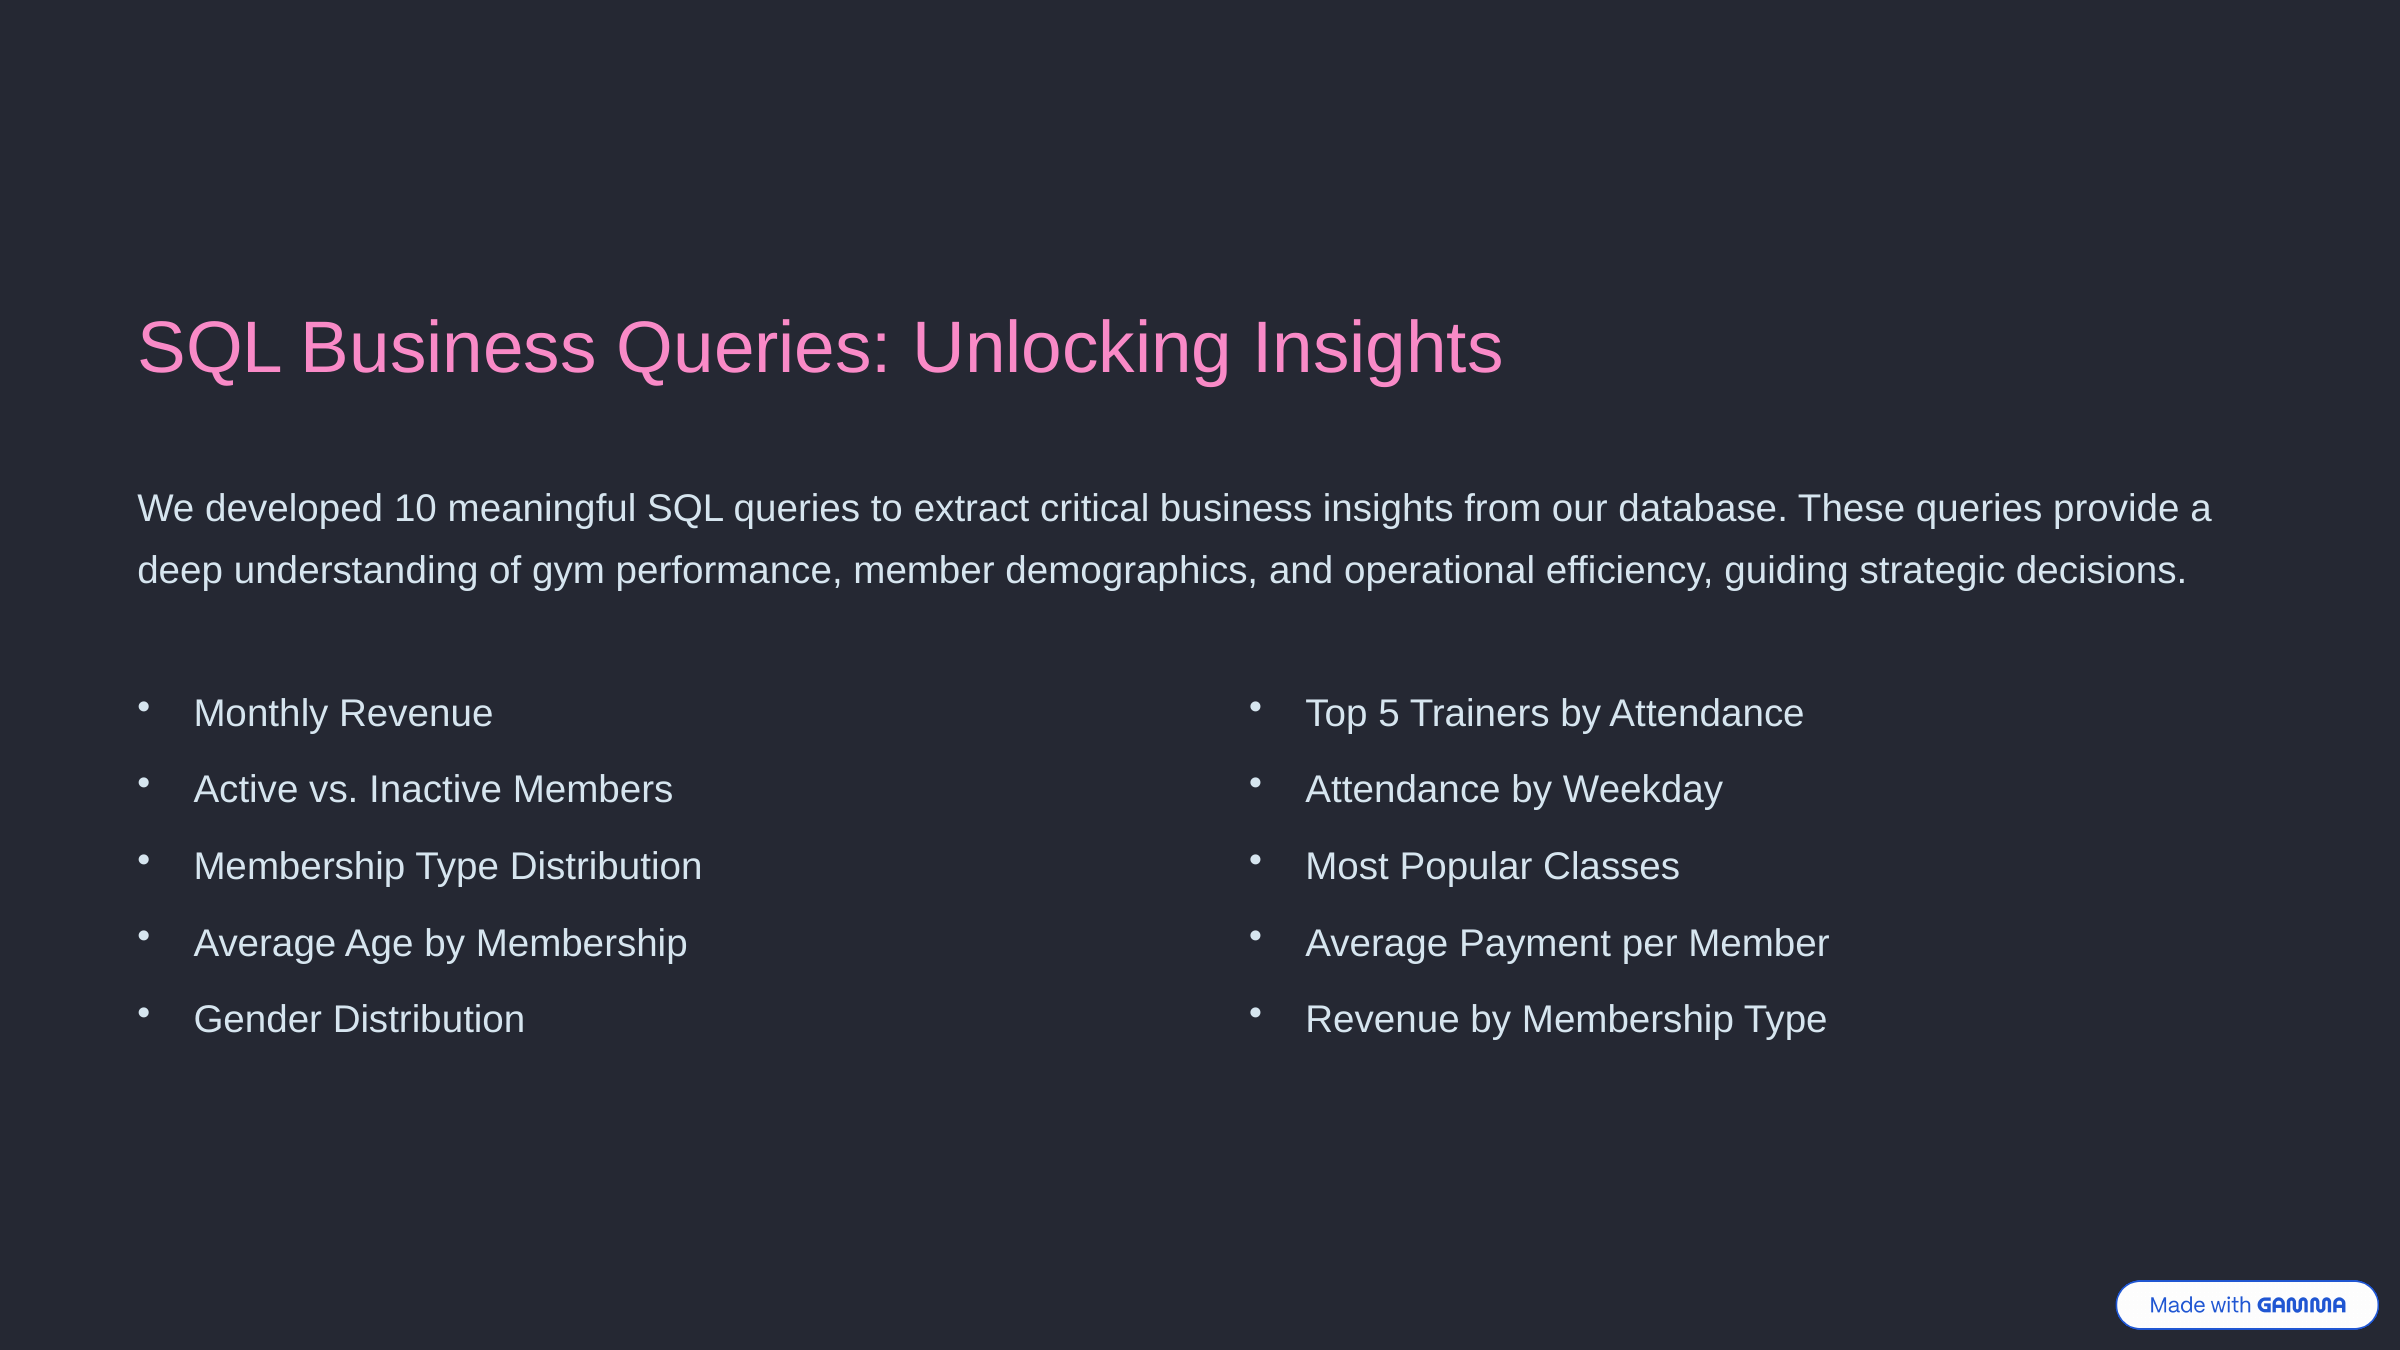

SQL Business Queries: Unlocking Insights
We developed 10 meaningful SQL queries to extract critical business insights from our database. These queries provide a deep understanding of gym performance, member demographics, and operational efficiency, guiding strategic decisions.
Monthly Revenue
Top 5 Trainers by Attendance
Active vs. Inactive Members
Attendance by Weekday
Membership Type Distribution
Most Popular Classes
Average Age by Membership
Average Payment per Member
Gender Distribution
Revenue by Membership Type